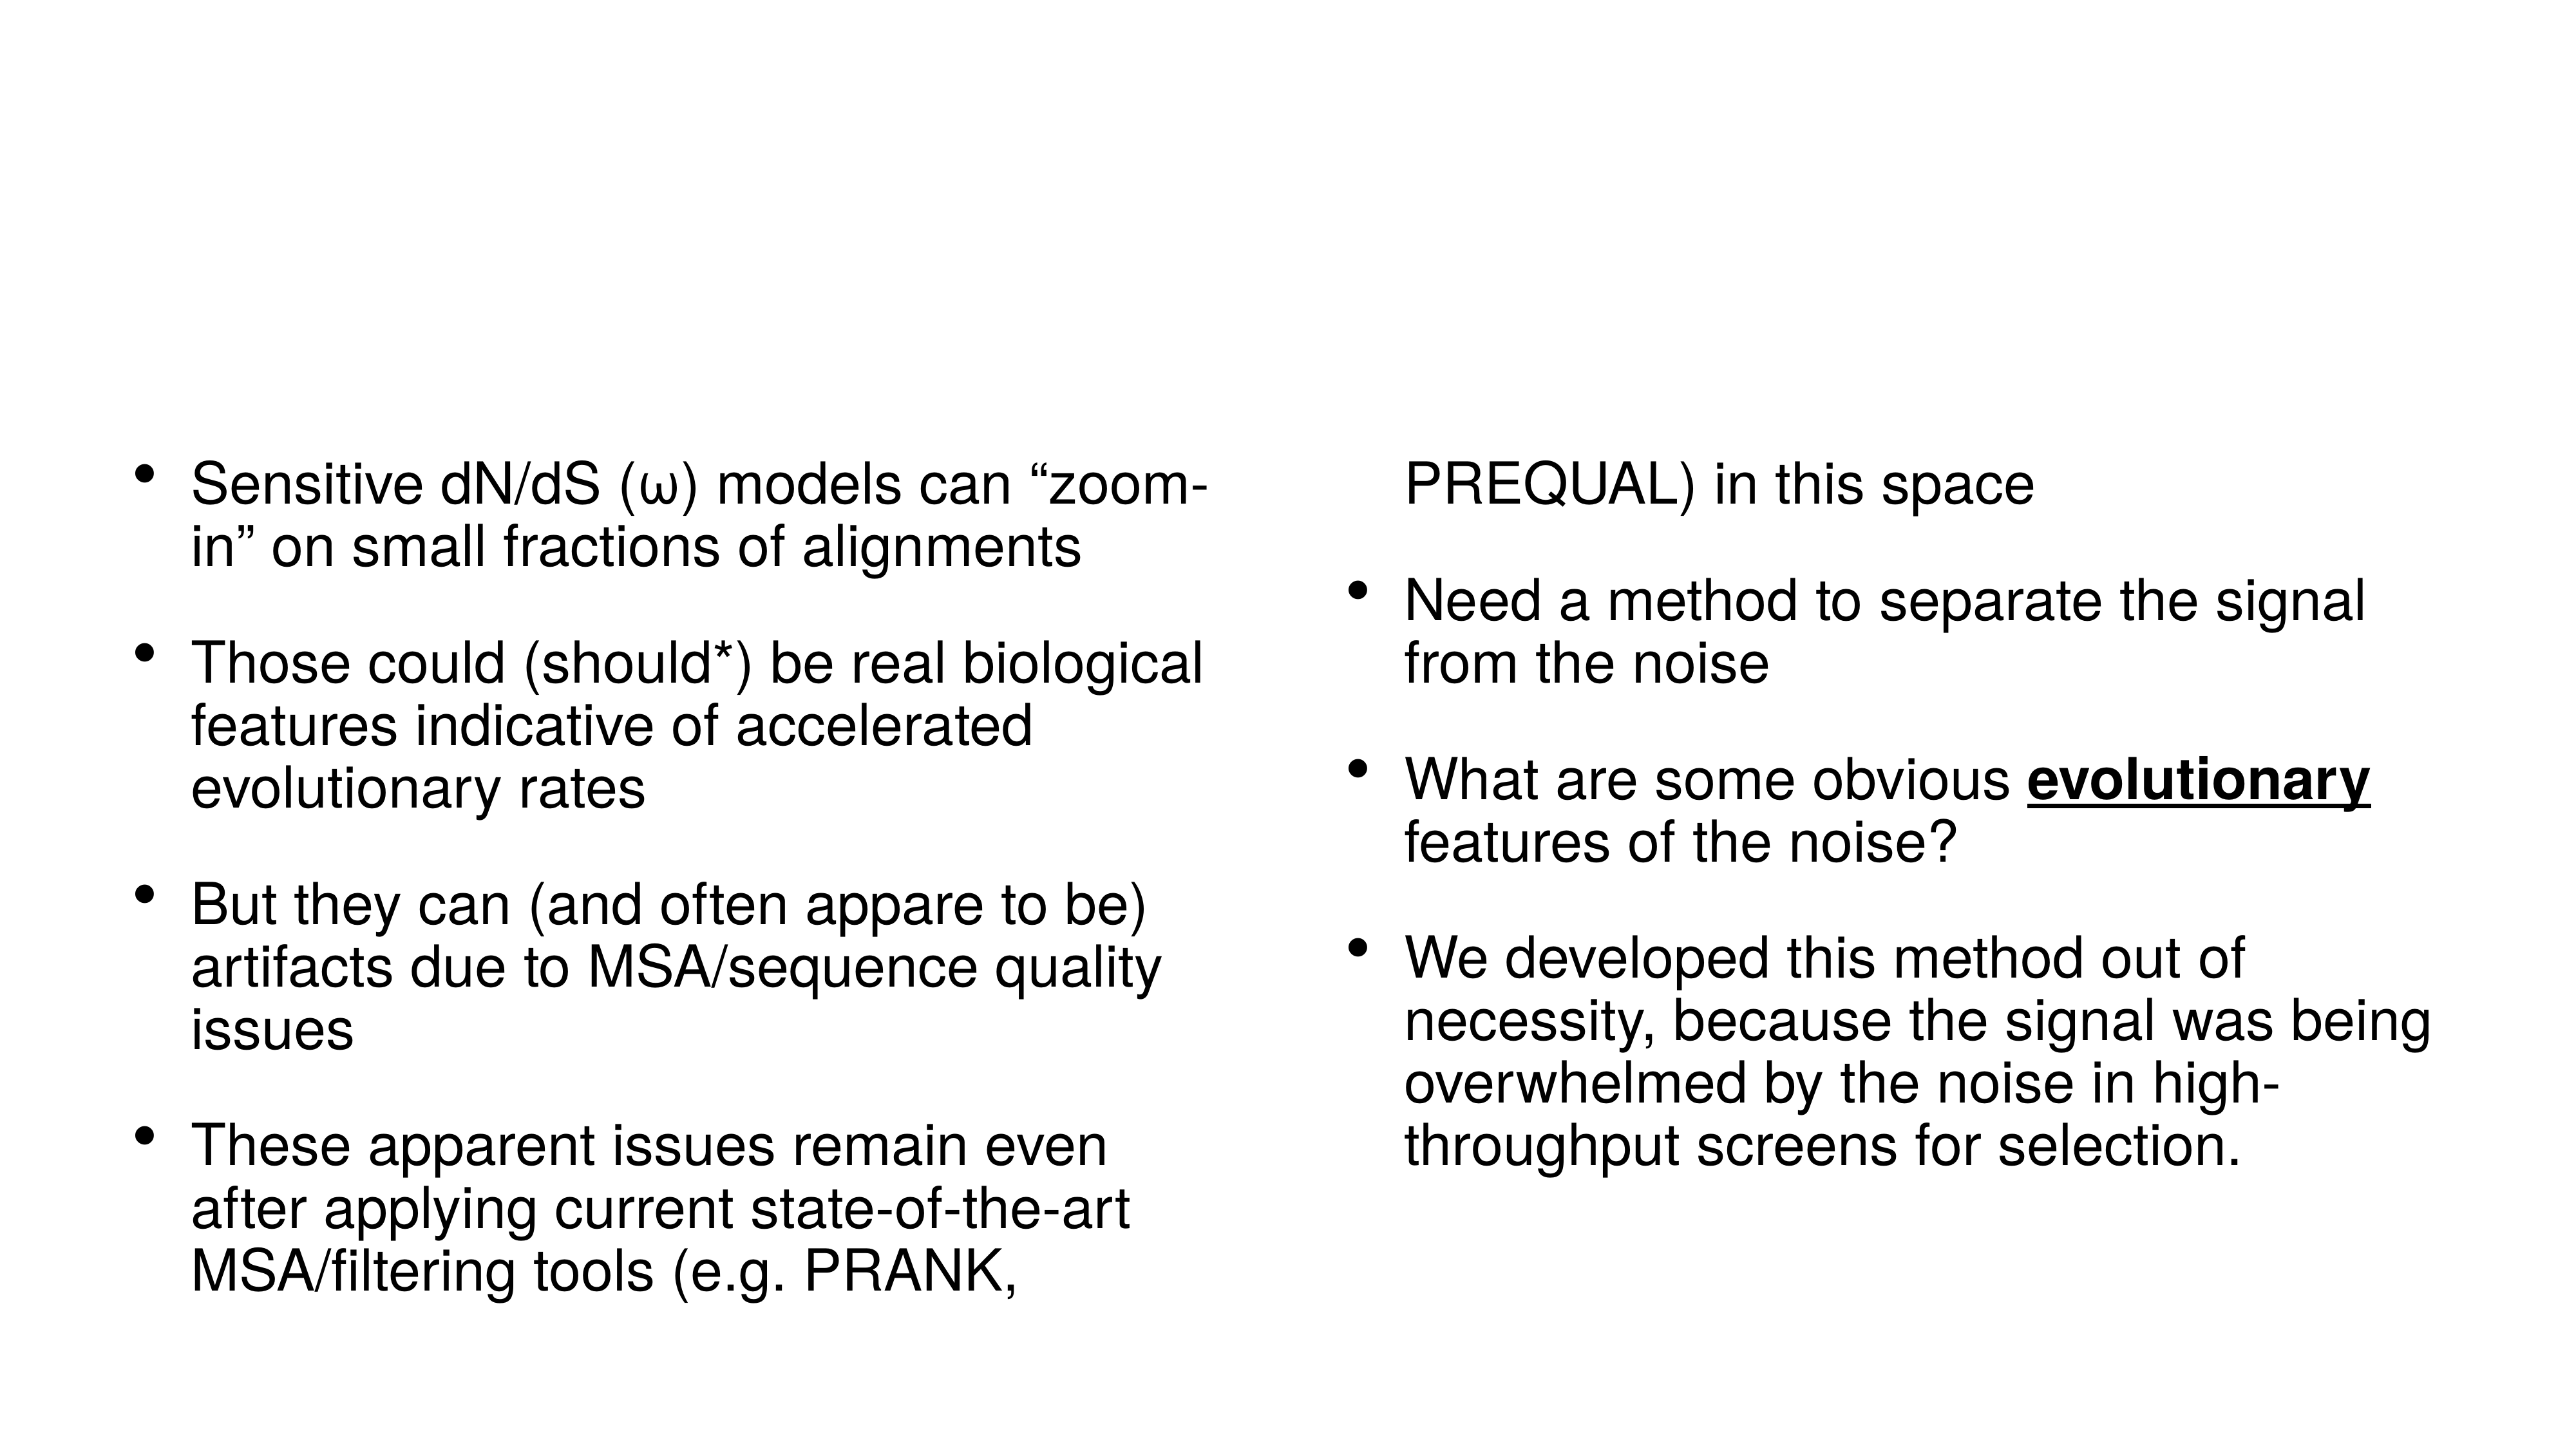

Sensitive dN/dS (ω) models can “zoom-in” on small fractions of alignments
Those could (should*) be real biological features indicative of accelerated evolutionary rates
But they can (and often appare to be) artifacts due to MSA/sequence quality issues
These apparent issues remain even after applying current state-of-the-art MSA/filtering tools (e.g. PRANK, PREQUAL) in this space
Need a method to separate the signal from the noise
What are some obvious evolutionary features of the noise?
We developed this method out of necessity, because the signal was being overwhelmed by the noise in high-throughput screens for selection.